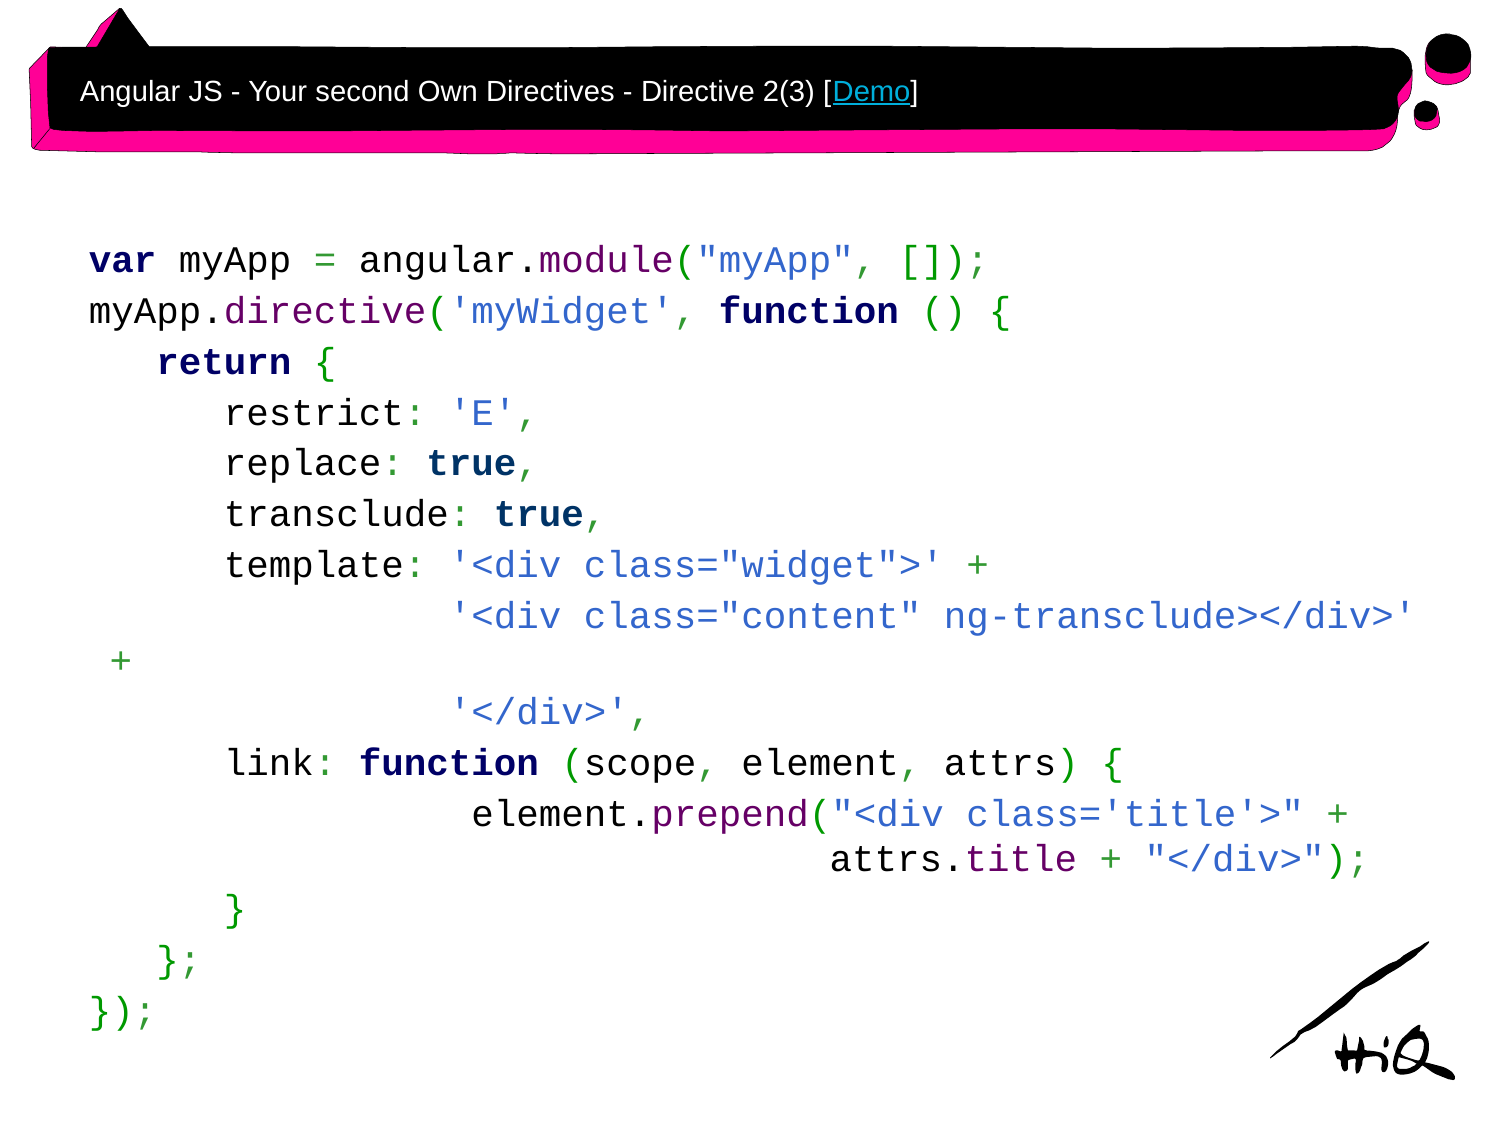

# Angular JS - Your second Own Directives - Directive 2(3) [Demo]
var myApp = angular.module("myApp", []);
myApp.directive('myWidget', function () {
   return {
      restrict: 'E',
      replace: true,
      transclude: true,
      template: '<div class="widget">' +
                '<div class="content" ng-transclude></div>' +
                '</div>',
      link: function (scope, element, attrs) {
                 element.prepend("<div class='title'>" +
                                attrs.title + "</div>");
      }
   };
});